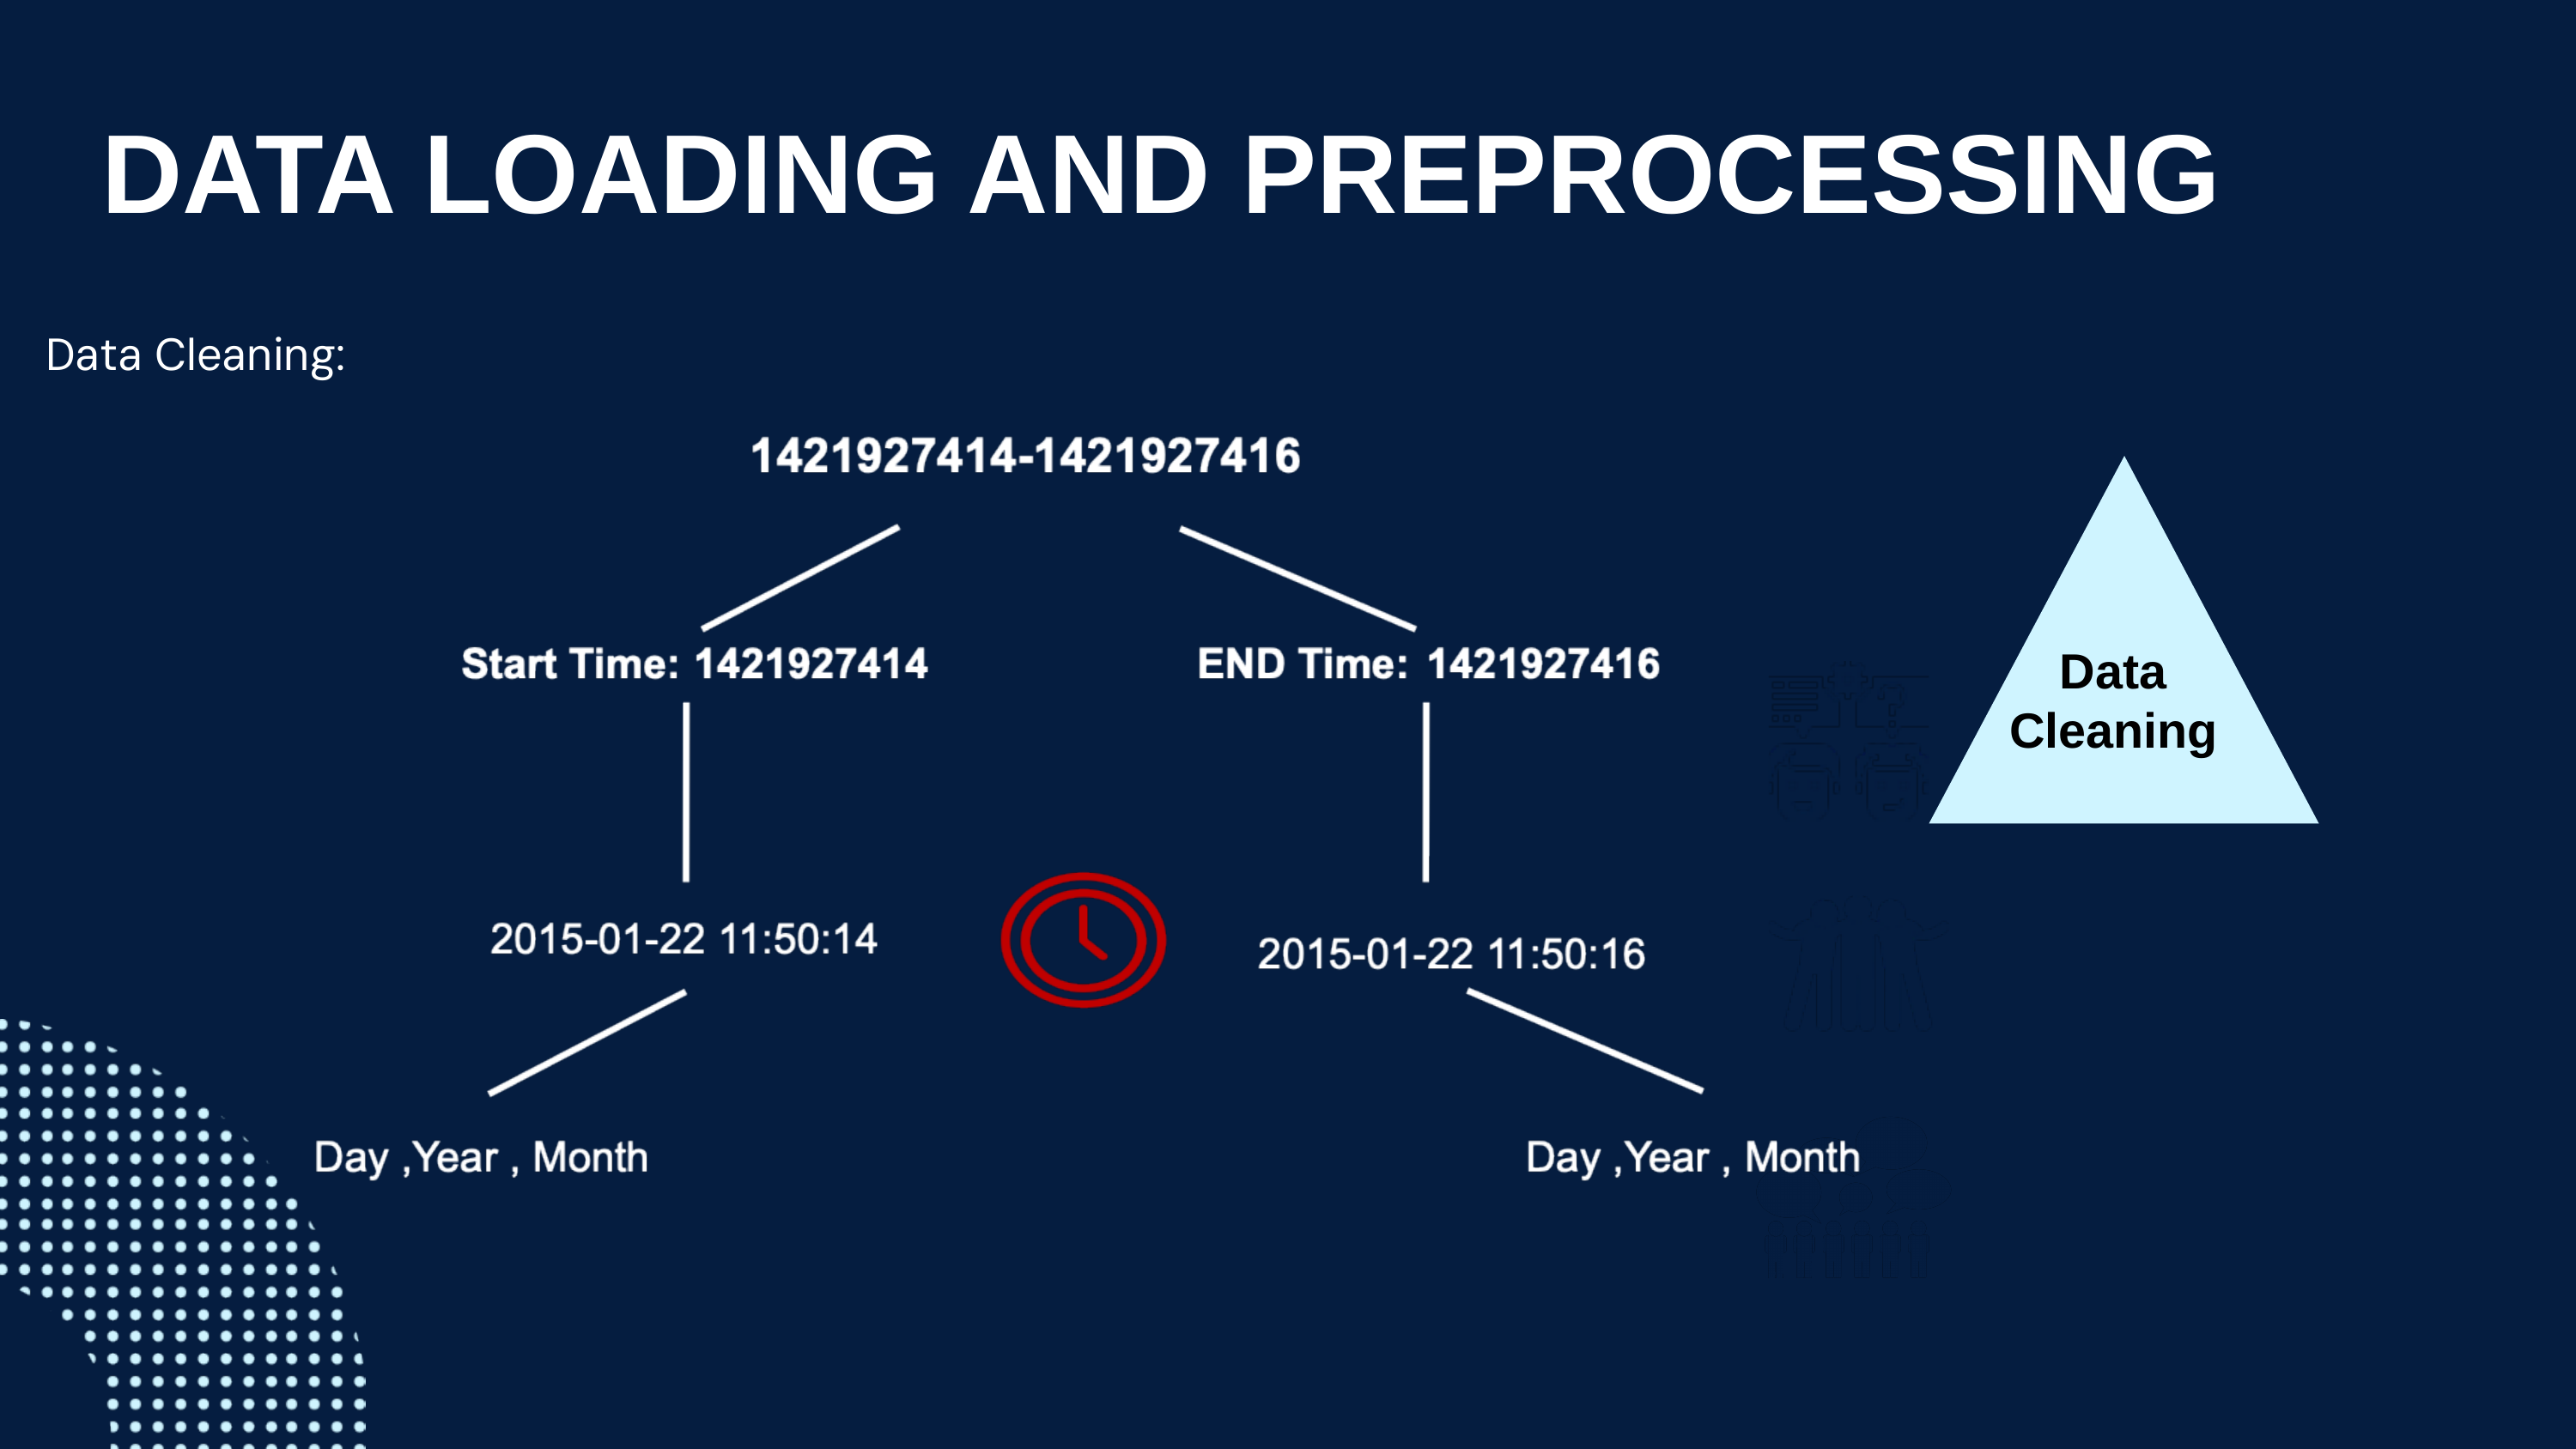

DATA LOADING AND PREPROCESSING
Data Cleaning:

Data Cleaning